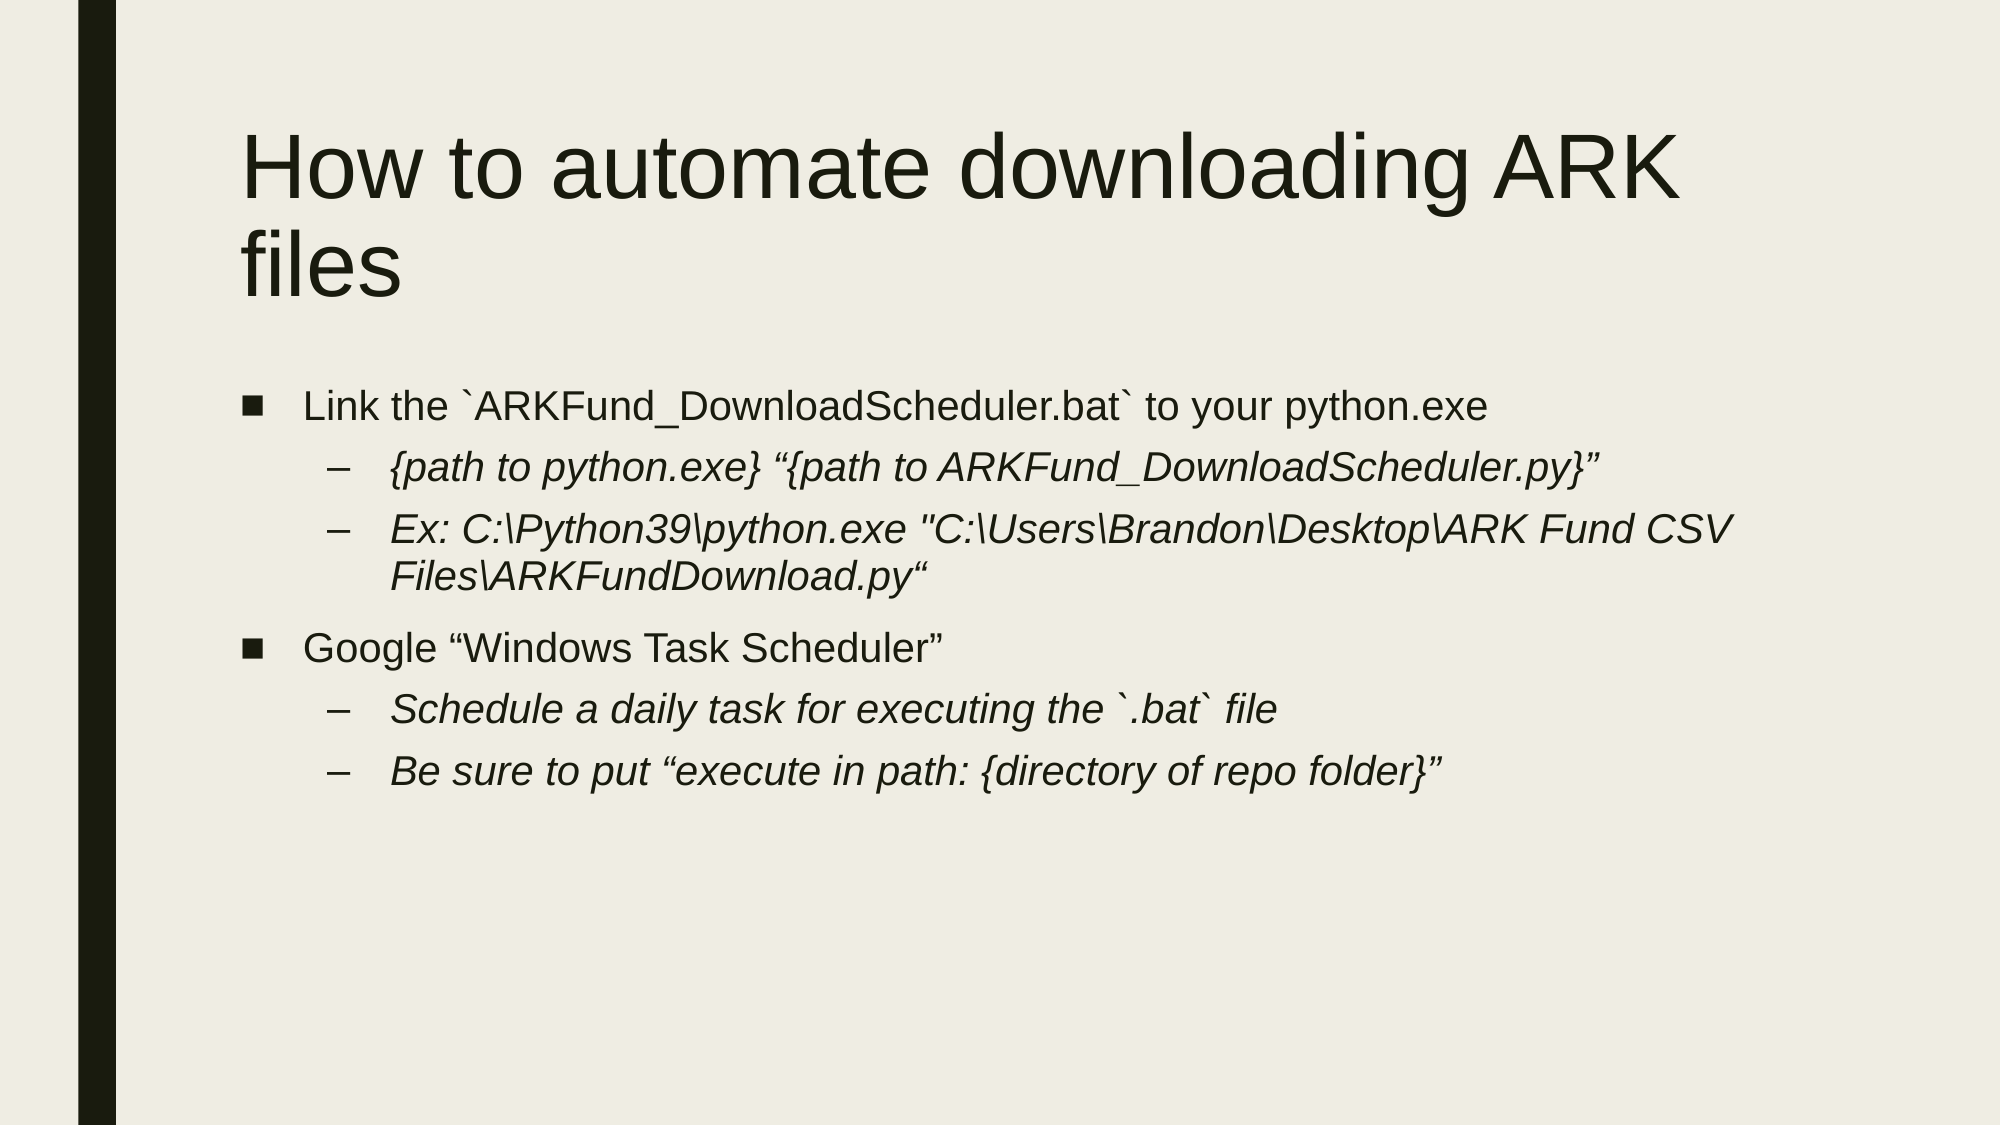

# How to automate downloading ARK files
Link the `ARKFund_DownloadScheduler.bat` to your python.exe
{path to python.exe} “{path to ARKFund_DownloadScheduler.py}”
Ex: C:\Python39\python.exe "C:\Users\Brandon\Desktop\ARK Fund CSV Files\ARKFundDownload.py“
Google “Windows Task Scheduler”
Schedule a daily task for executing the `.bat` file
Be sure to put “execute in path: {directory of repo folder}”